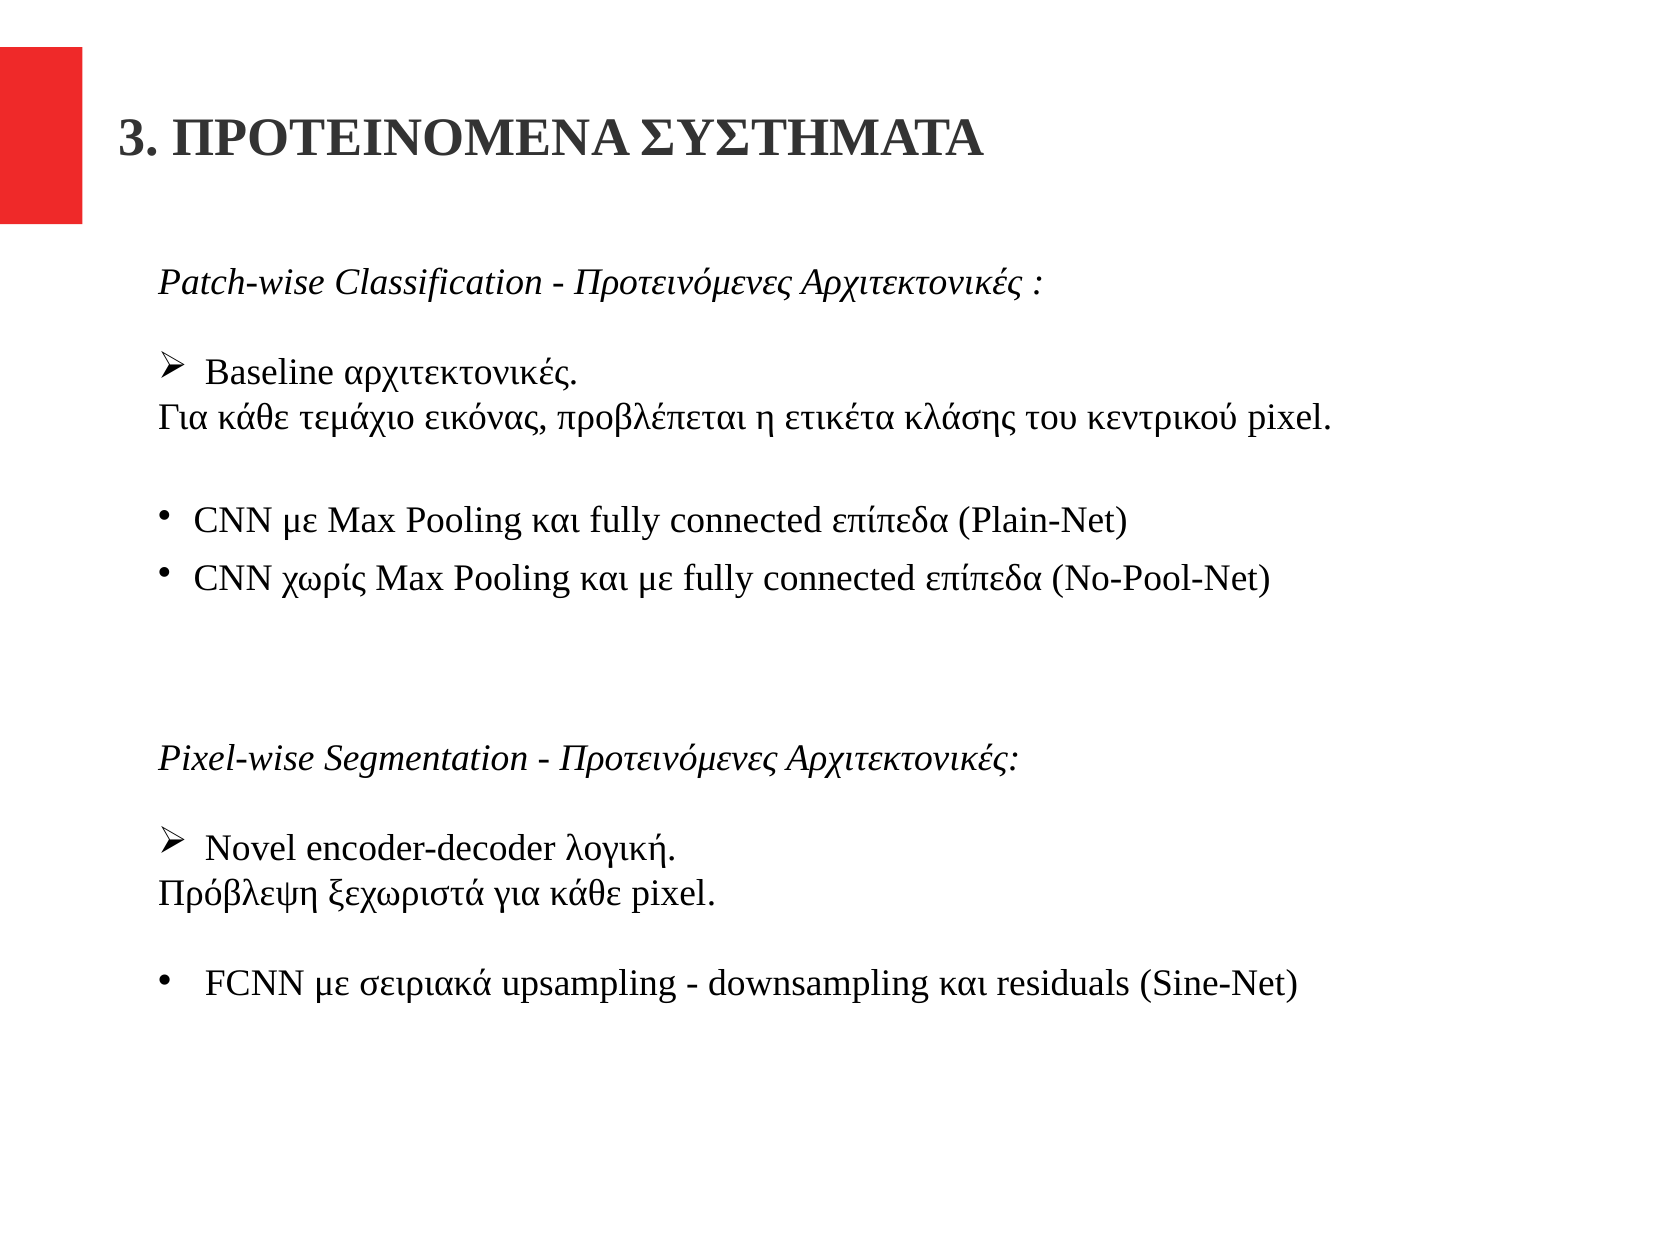

3. ΠΡΟΤΕΙΝΟΜΕΝΑ ΣΥΣΤΗΜΑΤΑ
Patch-wise Classification - Προτεινόμενες Αρχιτεκτονικές :

Baseline αρχιτεκτονικές.
Για κάθε τεμάχιο εικόνας, προβλέπεται η ετικέτα κλάσης του κεντρικού pixel.

CNN με Max Pooling και fully connected επίπεδα (Plain-Net)
CNN χωρίς Max Pooling και με fully connected επίπεδα (No-Pool-Net)

Pixel-wise Segmentation - Προτεινόμενες Αρχιτεκτονικές:

Novel encoder-decoder λογική.
Πρόβλεψη ξεχωριστά για κάθε pixel.

FCNN με σειριακά upsampling - downsampling και residuals (Sine-Net)